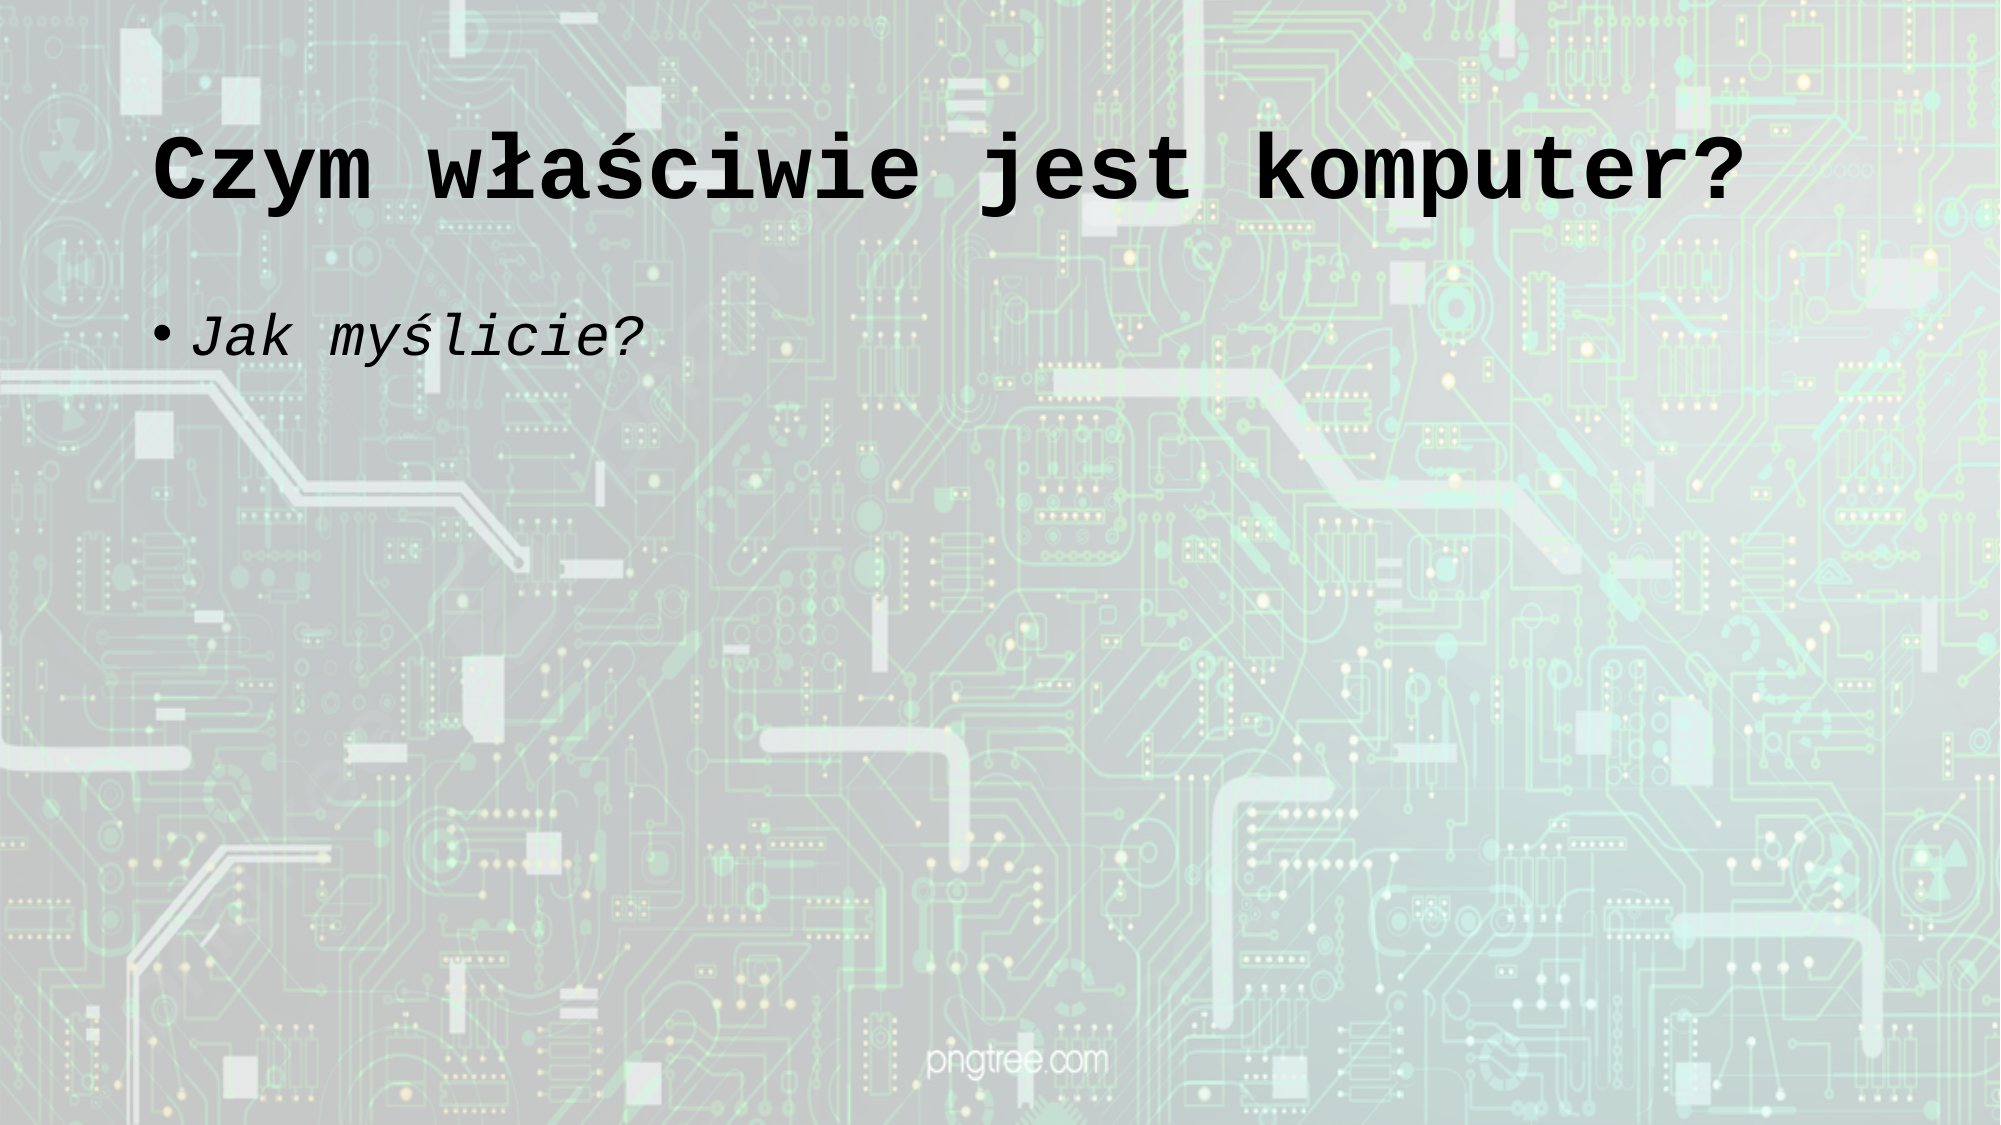

# Czym właściwie jest komputer?
Jak myślicie?